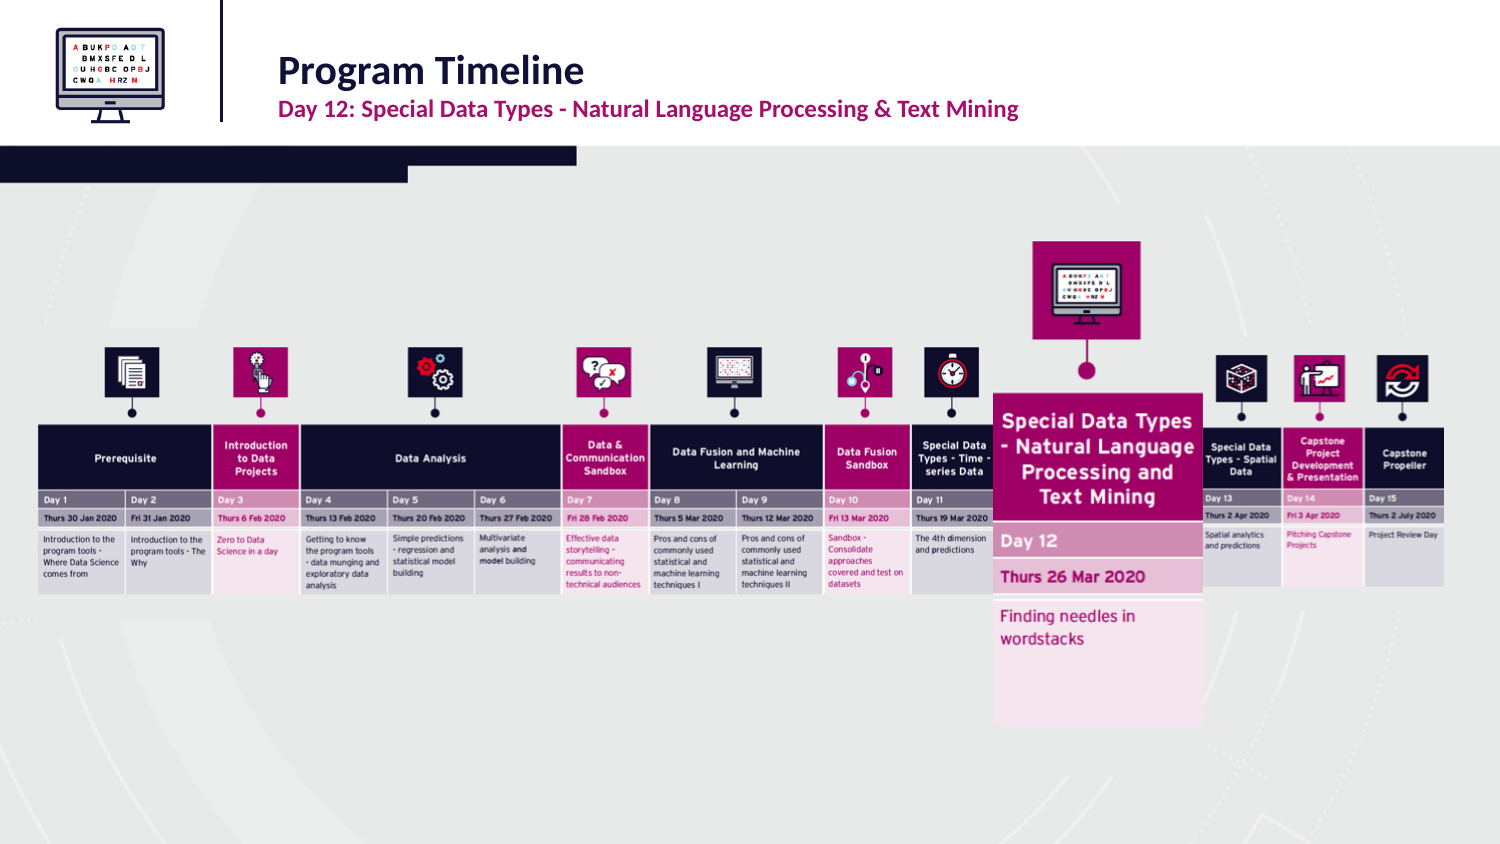

Day 12: Special Data Types - Natural Language Processing & Text Mining